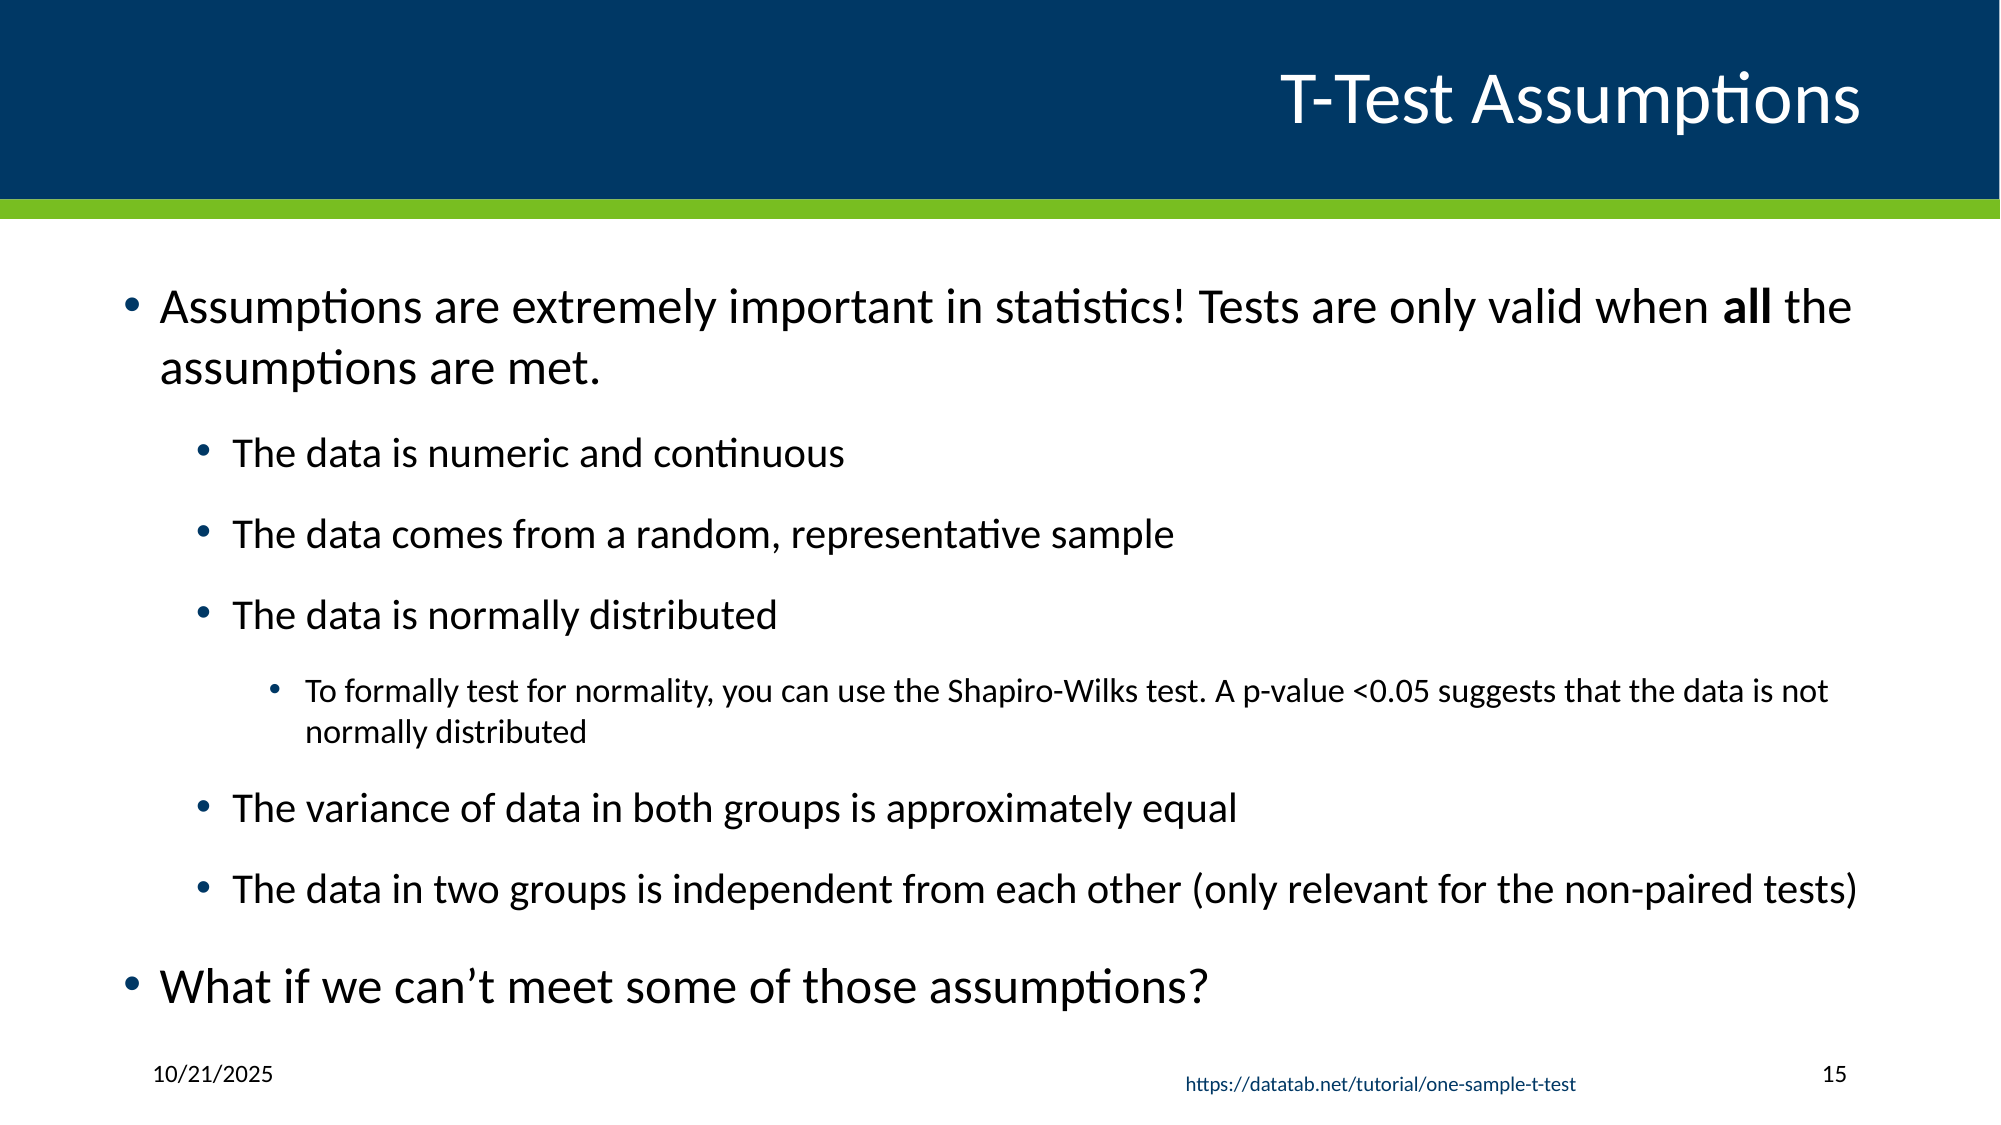

# T-Test Assumptions
Assumptions are extremely important in statistics! Tests are only valid when all the assumptions are met.
The data is numeric and continuous
The data comes from a random, representative sample
The data is normally distributed
To formally test for normality, you can use the Shapiro-Wilks test. A p-value <0.05 suggests that the data is not normally distributed
The variance of data in both groups is approximately equal
The data in two groups is independent from each other (only relevant for the non-paired tests)
What if we can’t meet some of those assumptions?

10/21/2025
15
https://datatab.net/tutorial/one-sample-t-test